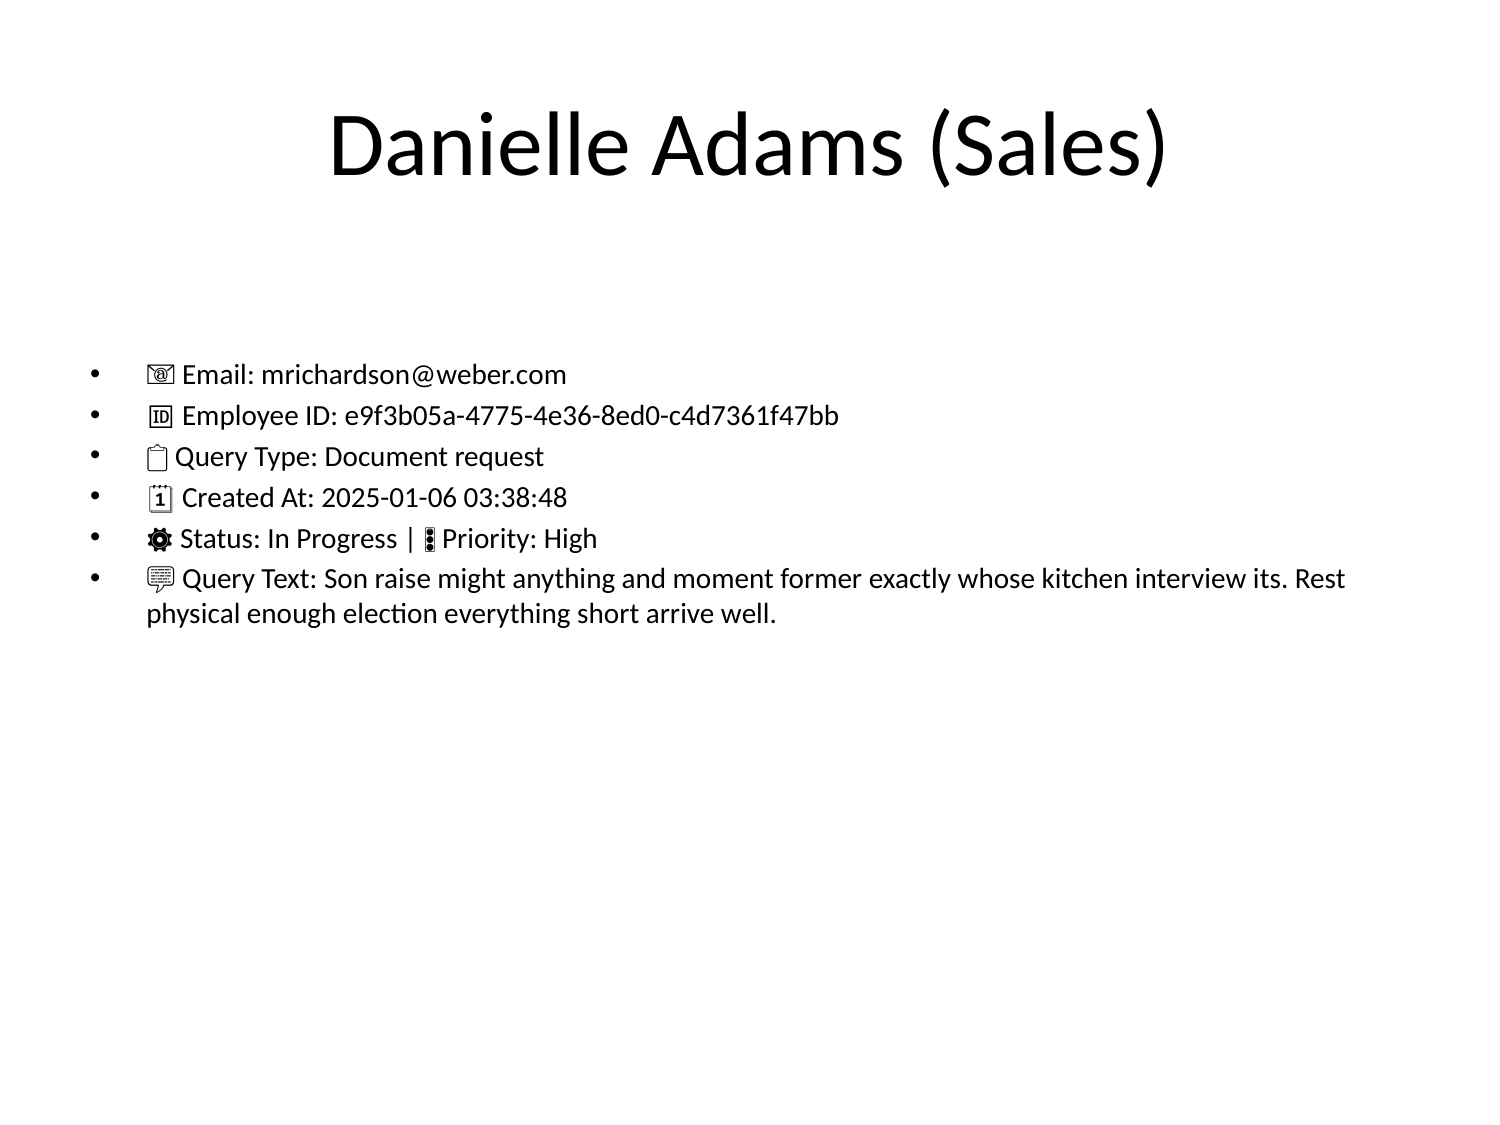

# Danielle Adams (Sales)

📧 Email: mrichardson@weber.com
🆔 Employee ID: e9f3b05a-4775-4e36-8ed0-c4d7361f47bb
📋 Query Type: Document request
🗓 Created At: 2025-01-06 03:38:48
⚙ Status: In Progress | 🚦 Priority: High
💬 Query Text: Son raise might anything and moment former exactly whose kitchen interview its. Rest physical enough election everything short arrive well.